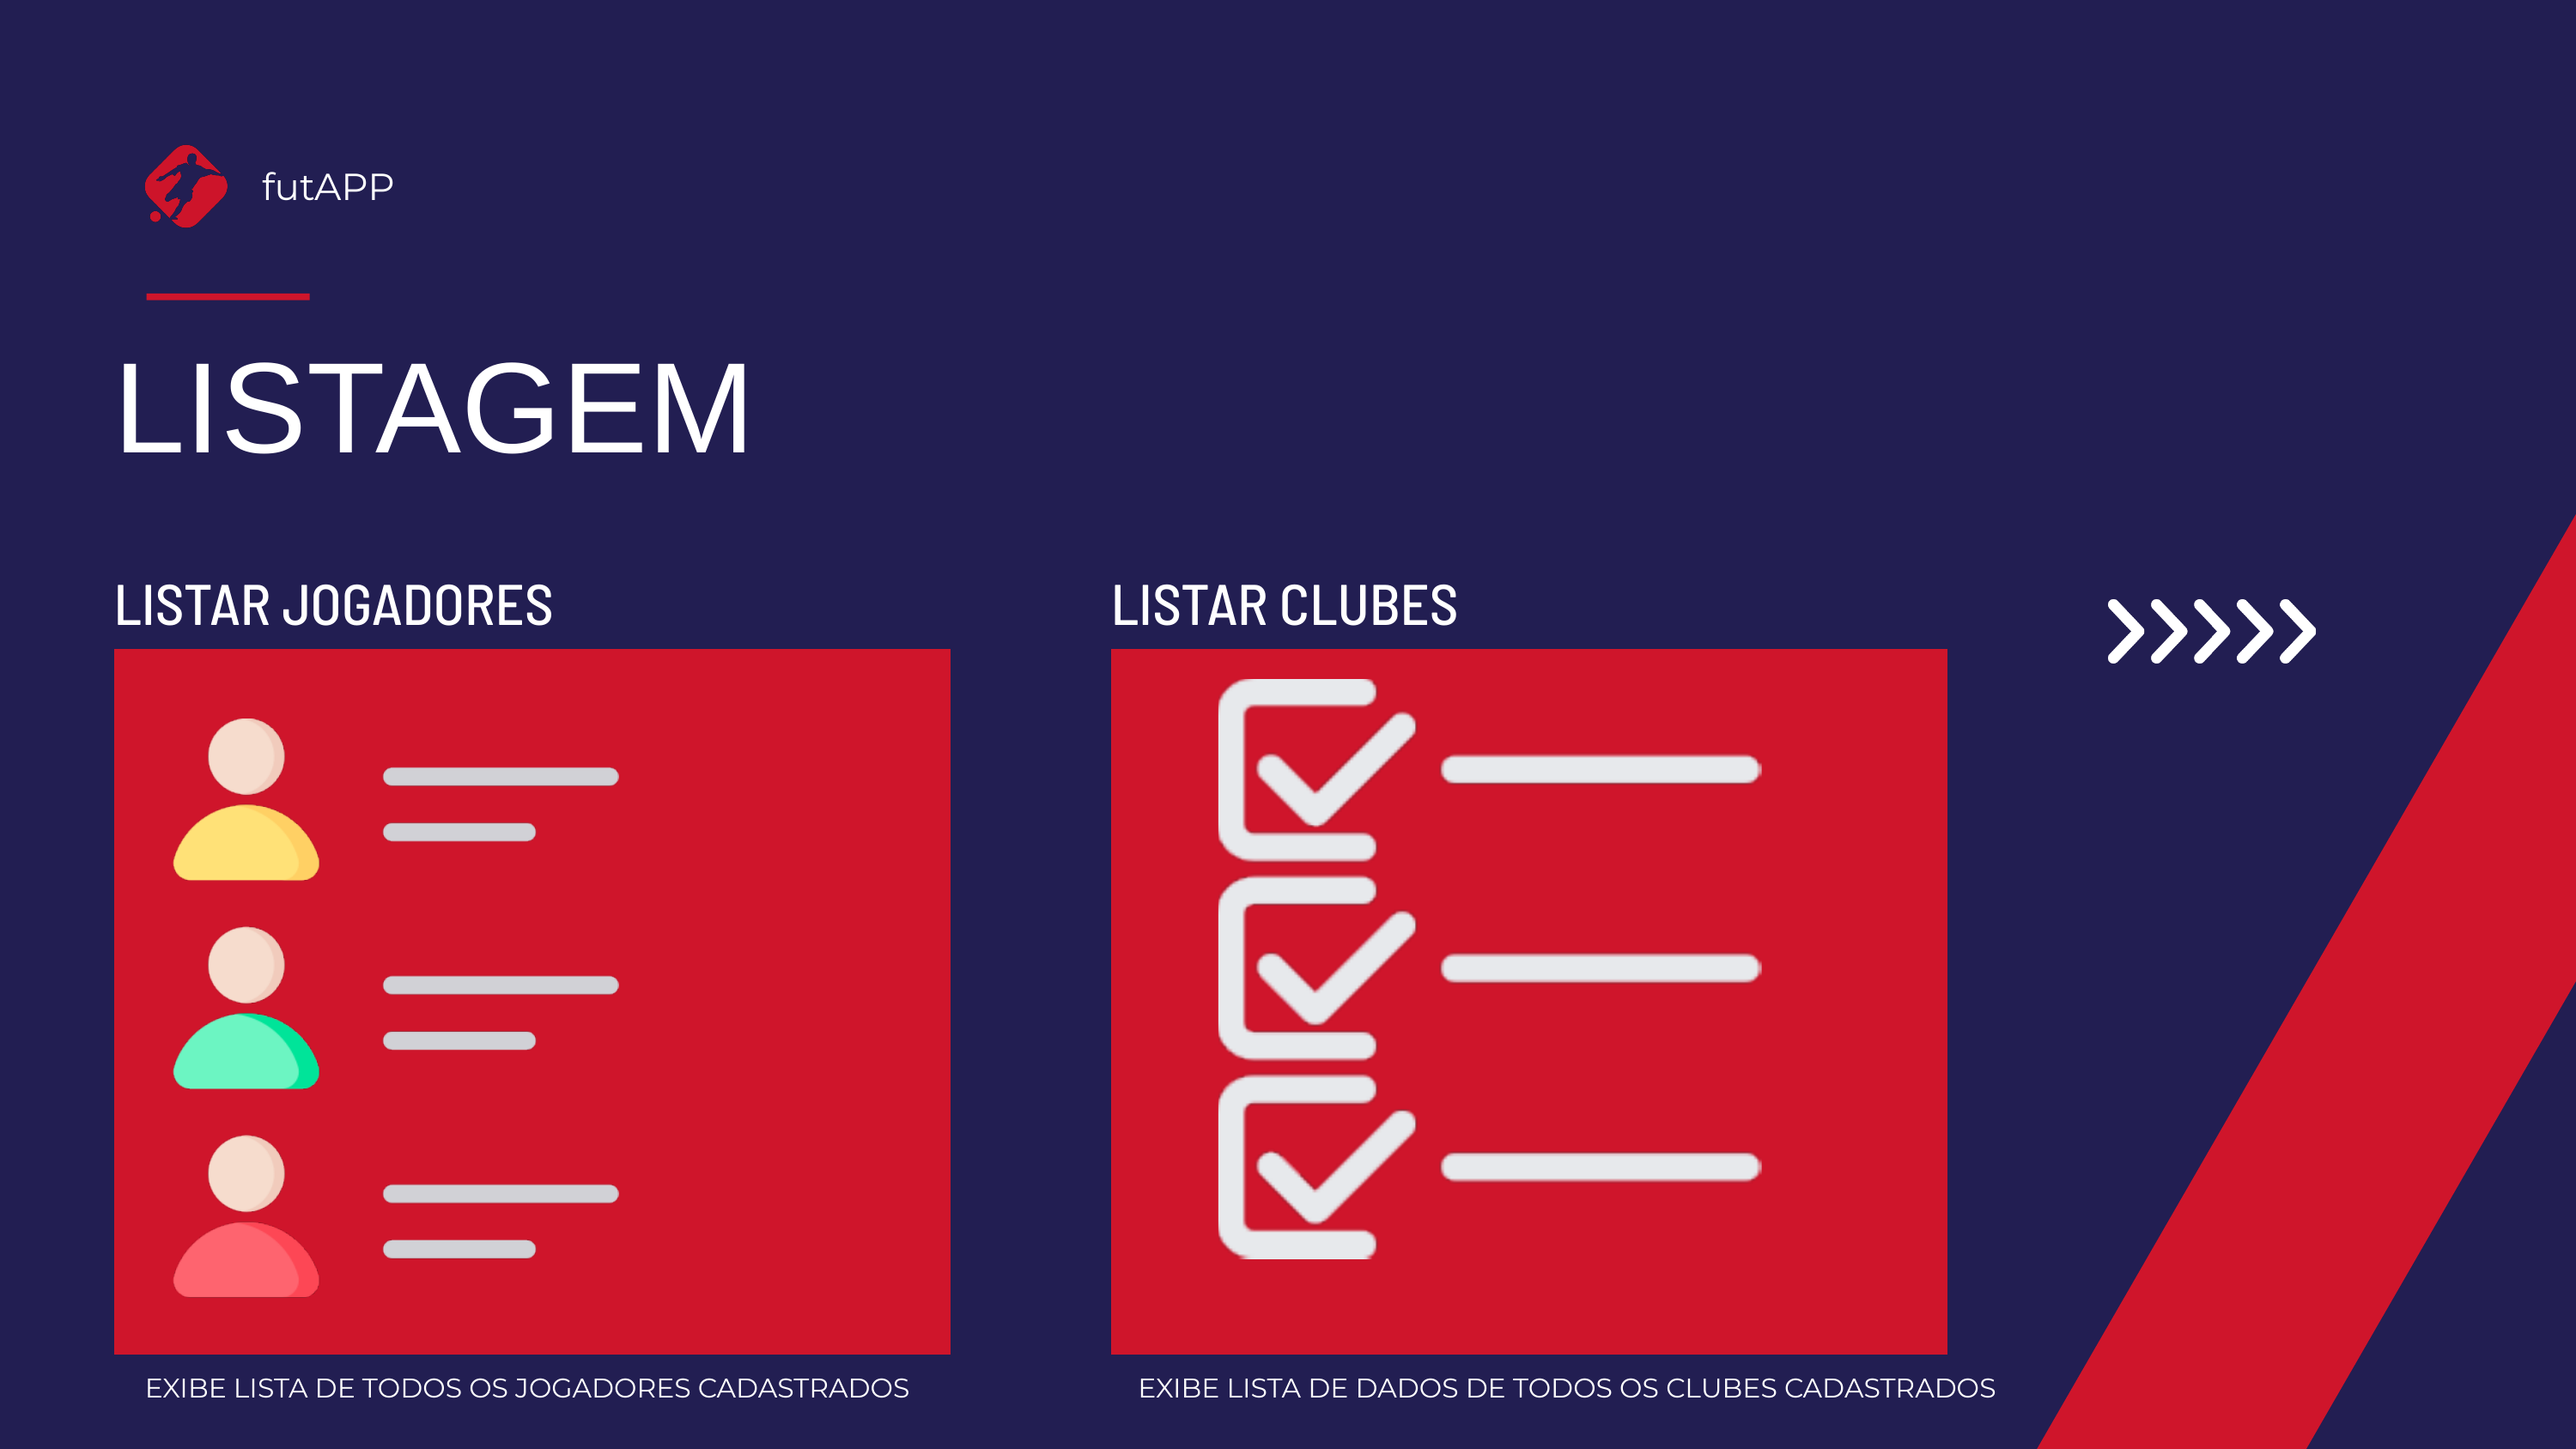

futAPP

LISTAGEM

LISTAR JOGADORES
LISTAR CLUBES

EXIBE LISTA DE TODOS OS JOGADORES CADASTRADOS
EXIBE LISTA DE DADOS DE TODOS OS CLUBES CADASTRADOS